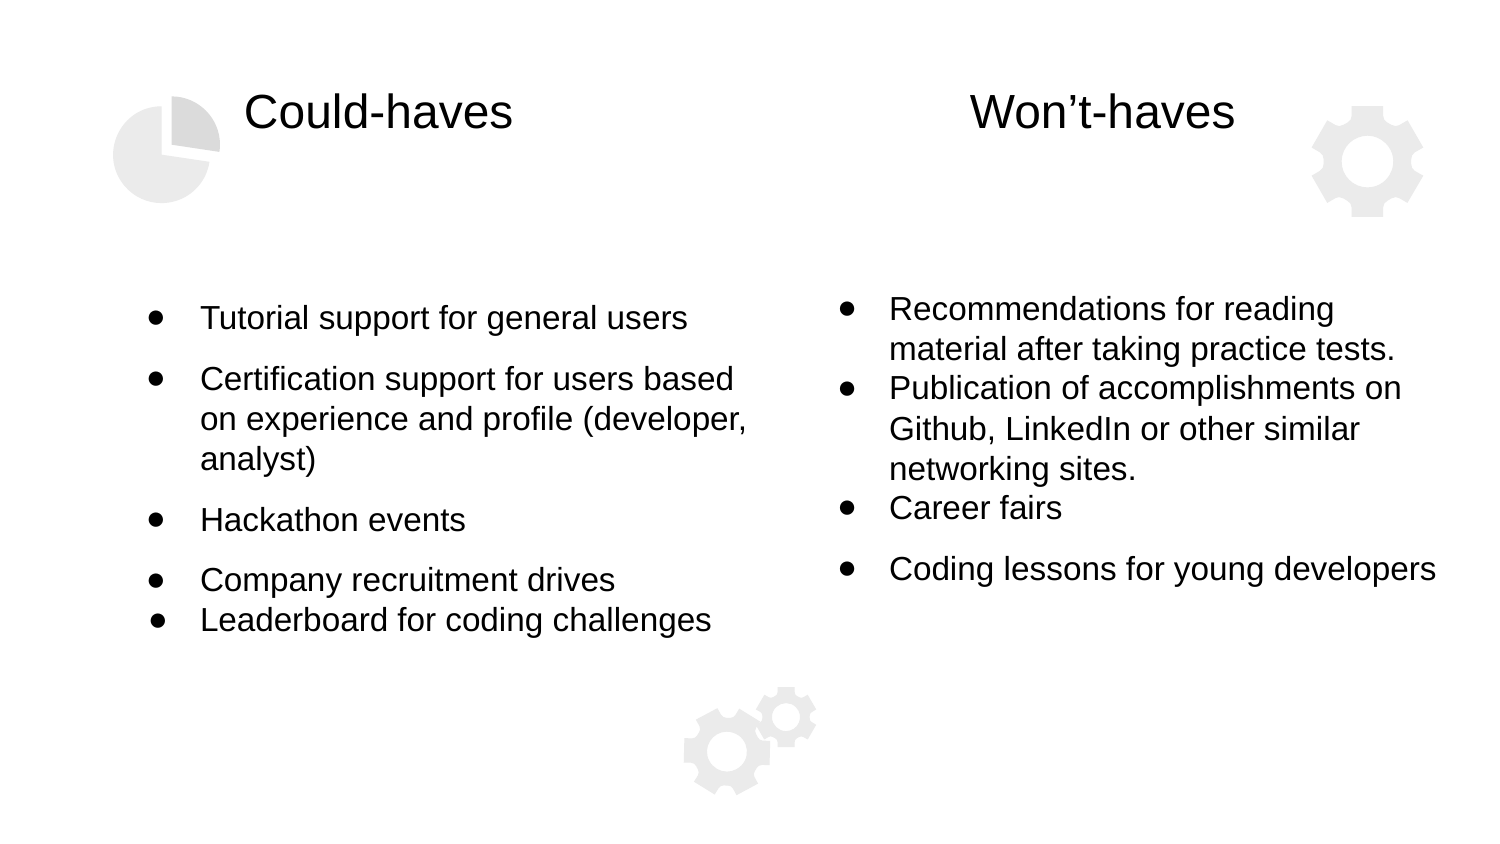

Could-haves
Won’t-haves
Tutorial support for general users
Certification support for users based on experience and profile (developer, analyst)
Hackathon events
Company recruitment drives
Leaderboard for coding challenges

Recommendations for reading material after taking practice tests.
Publication of accomplishments on Github, LinkedIn or other similar networking sites.
Career fairs
Coding lessons for young developers